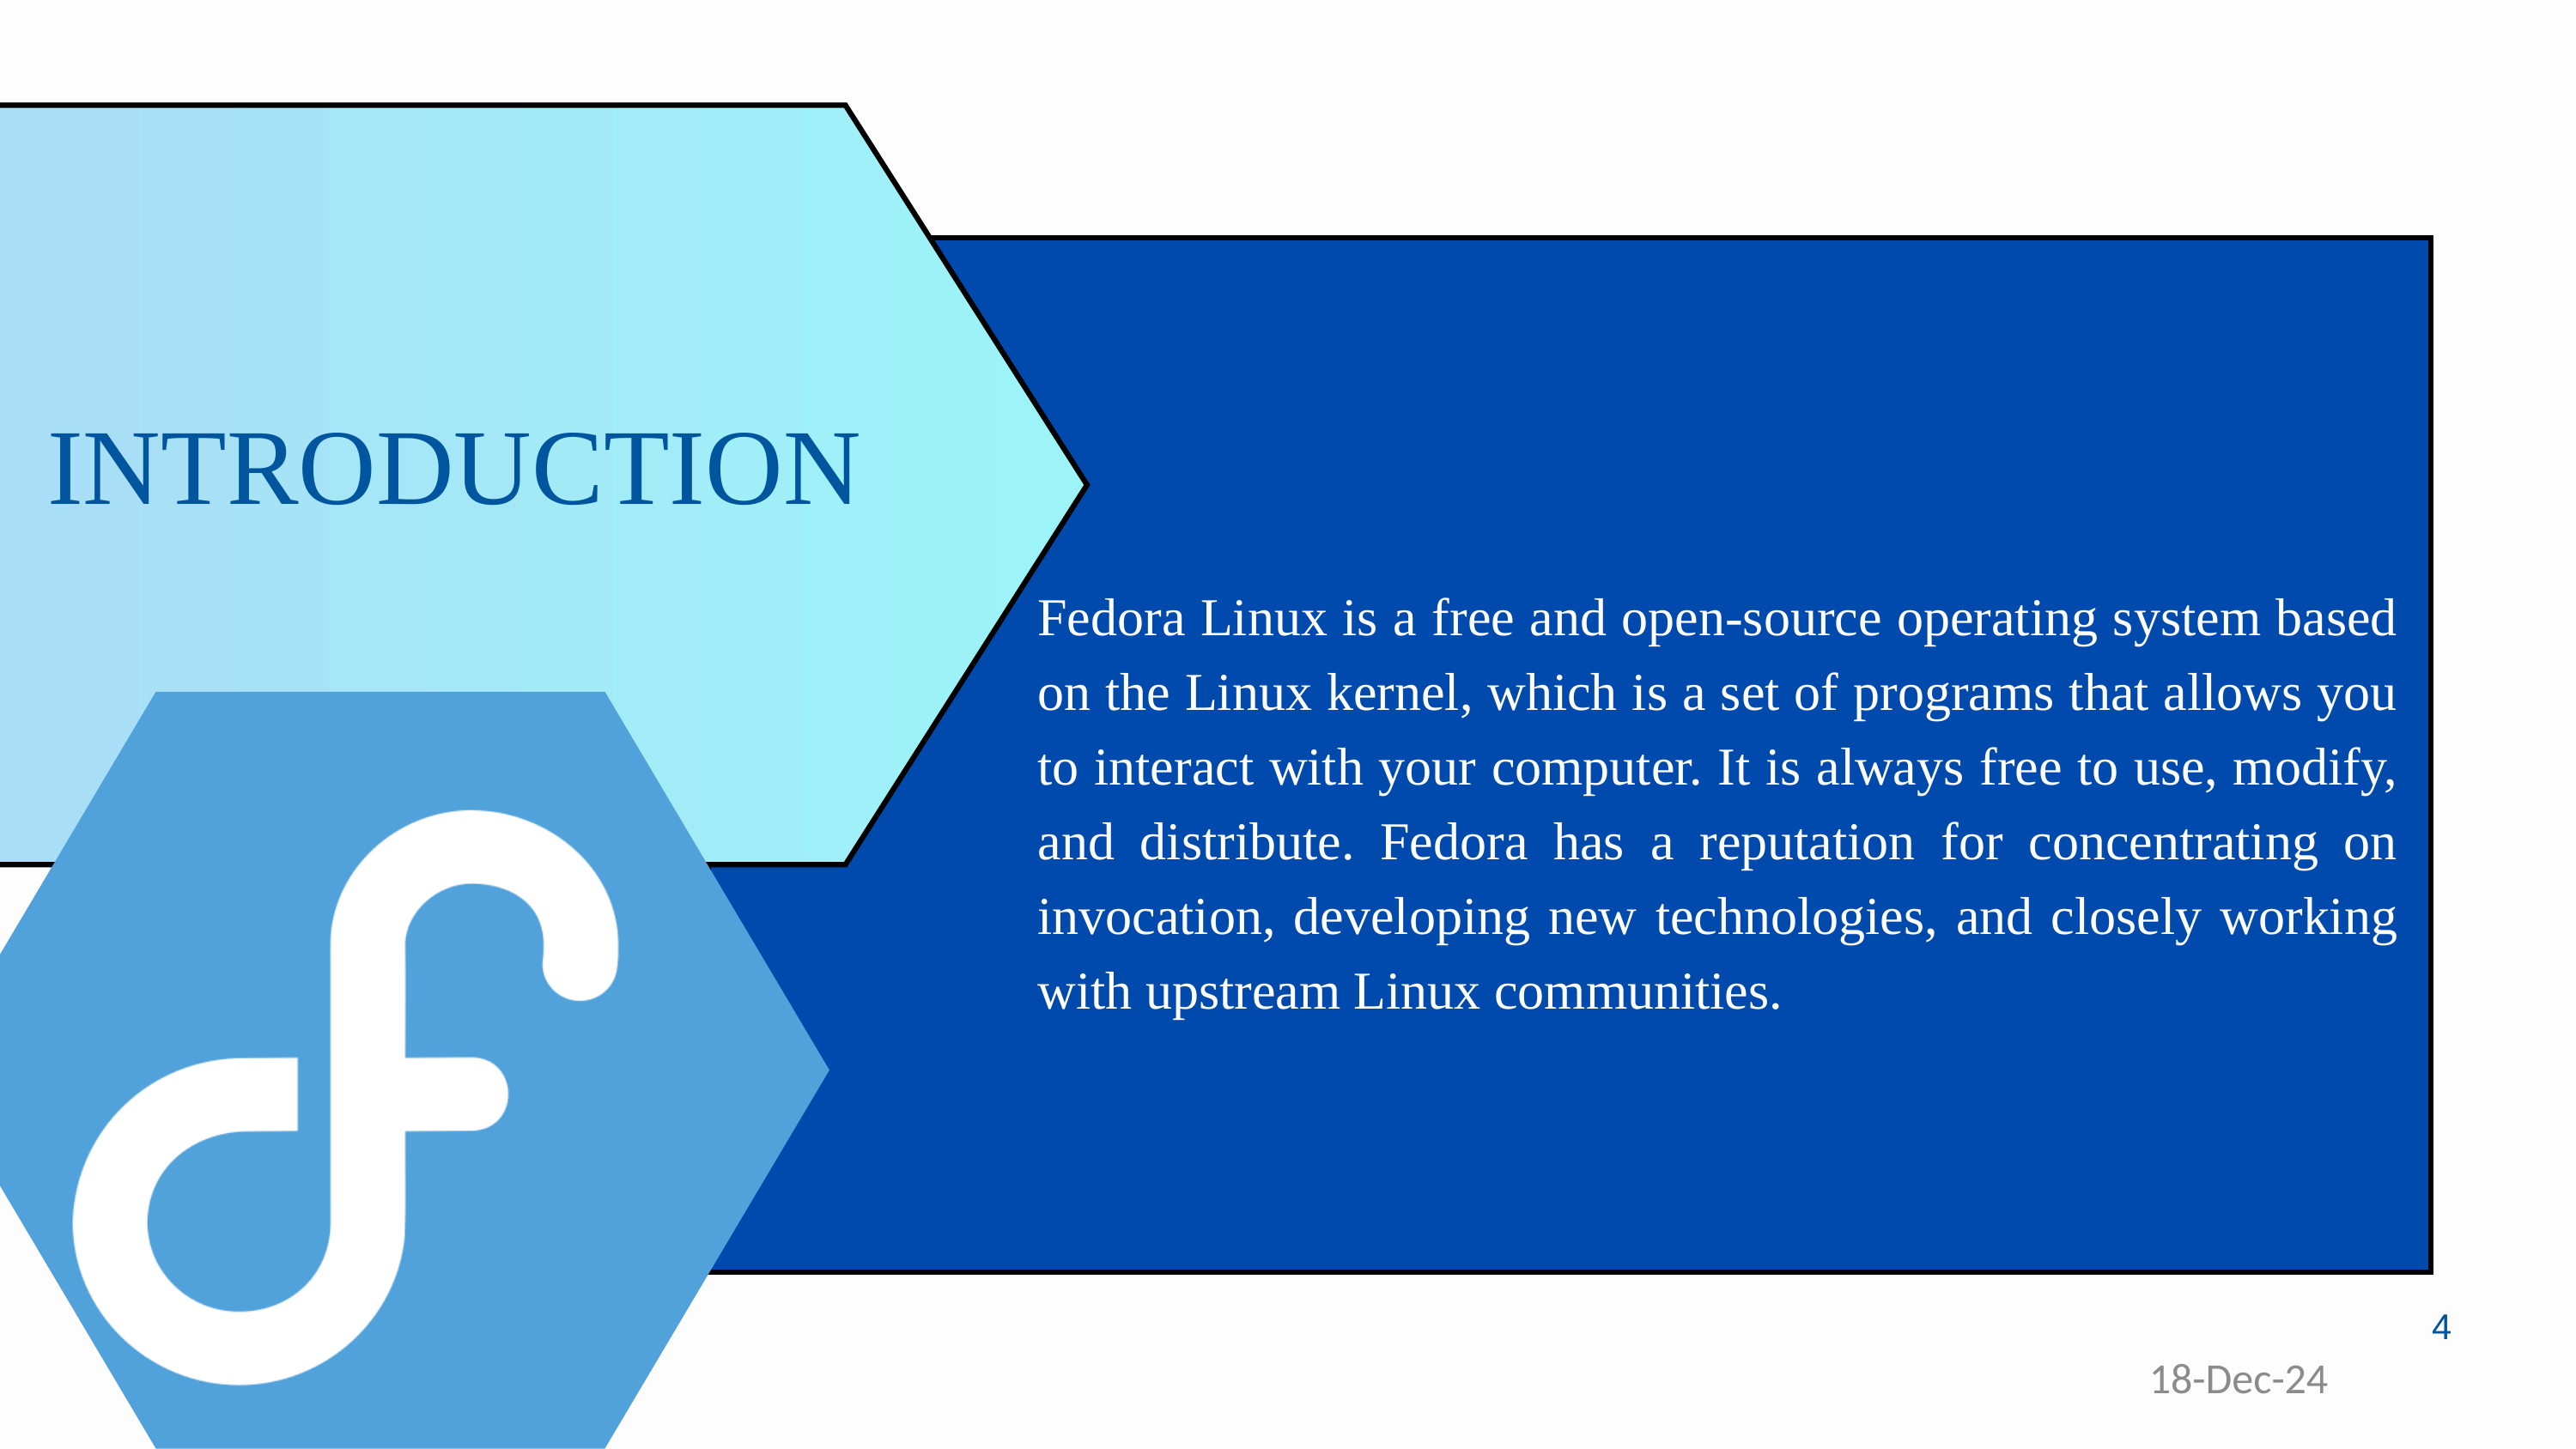

INTRODUCTION
Fedora Linux is a free and open-source operating system based on the Linux kernel, which is a set of programs that allows you to interact with your computer. It is always free to use, modify, and distribute. Fedora has a reputation for concentrating on invocation, developing new technologies, and closely working with upstream Linux communities.

4
18-Dec-24